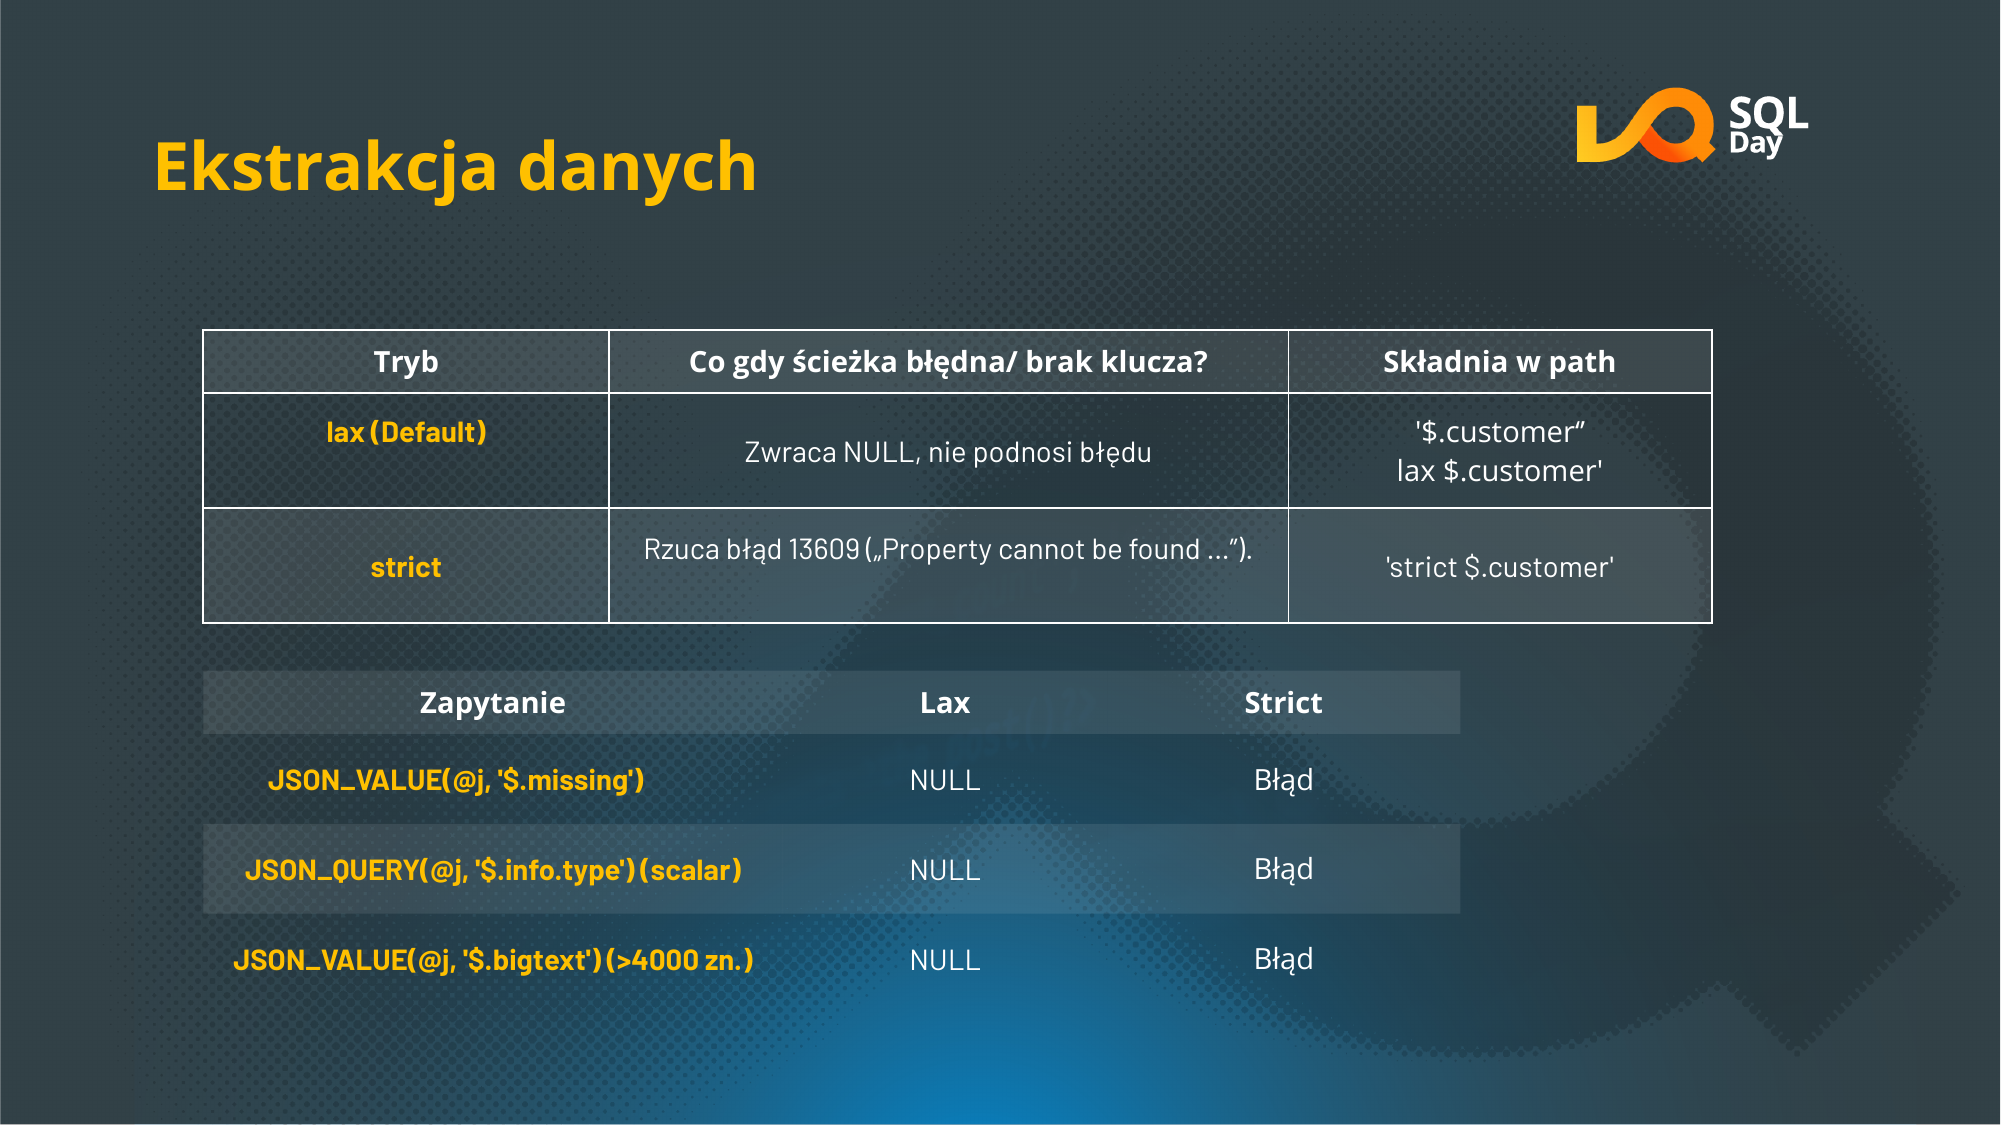

# Ekstrakcja danych
| Tryb | Co gdy ścieżka błędna/ brak klucza? | Składnia w path |
| --- | --- | --- |
| lax (Default) | Zwraca NULL, nie podnosi błędu | '$.customer‘’ lax $.customer' |
| strict | Rzuca błąd 13609 („Property cannot be found …”). | 'strict $.customer' |
| Zapytanie | Lax | Strict |
| --- | --- | --- |
| JSON\_VALUE(@j, '$.missing') | NULL | Błąd |
| JSON\_QUERY(@j, '$.info.type') (scalar) | NULL | Błąd |
| JSON\_VALUE(@j, '$.bigtext') (>4000 zn.) | NULL | Błąd |